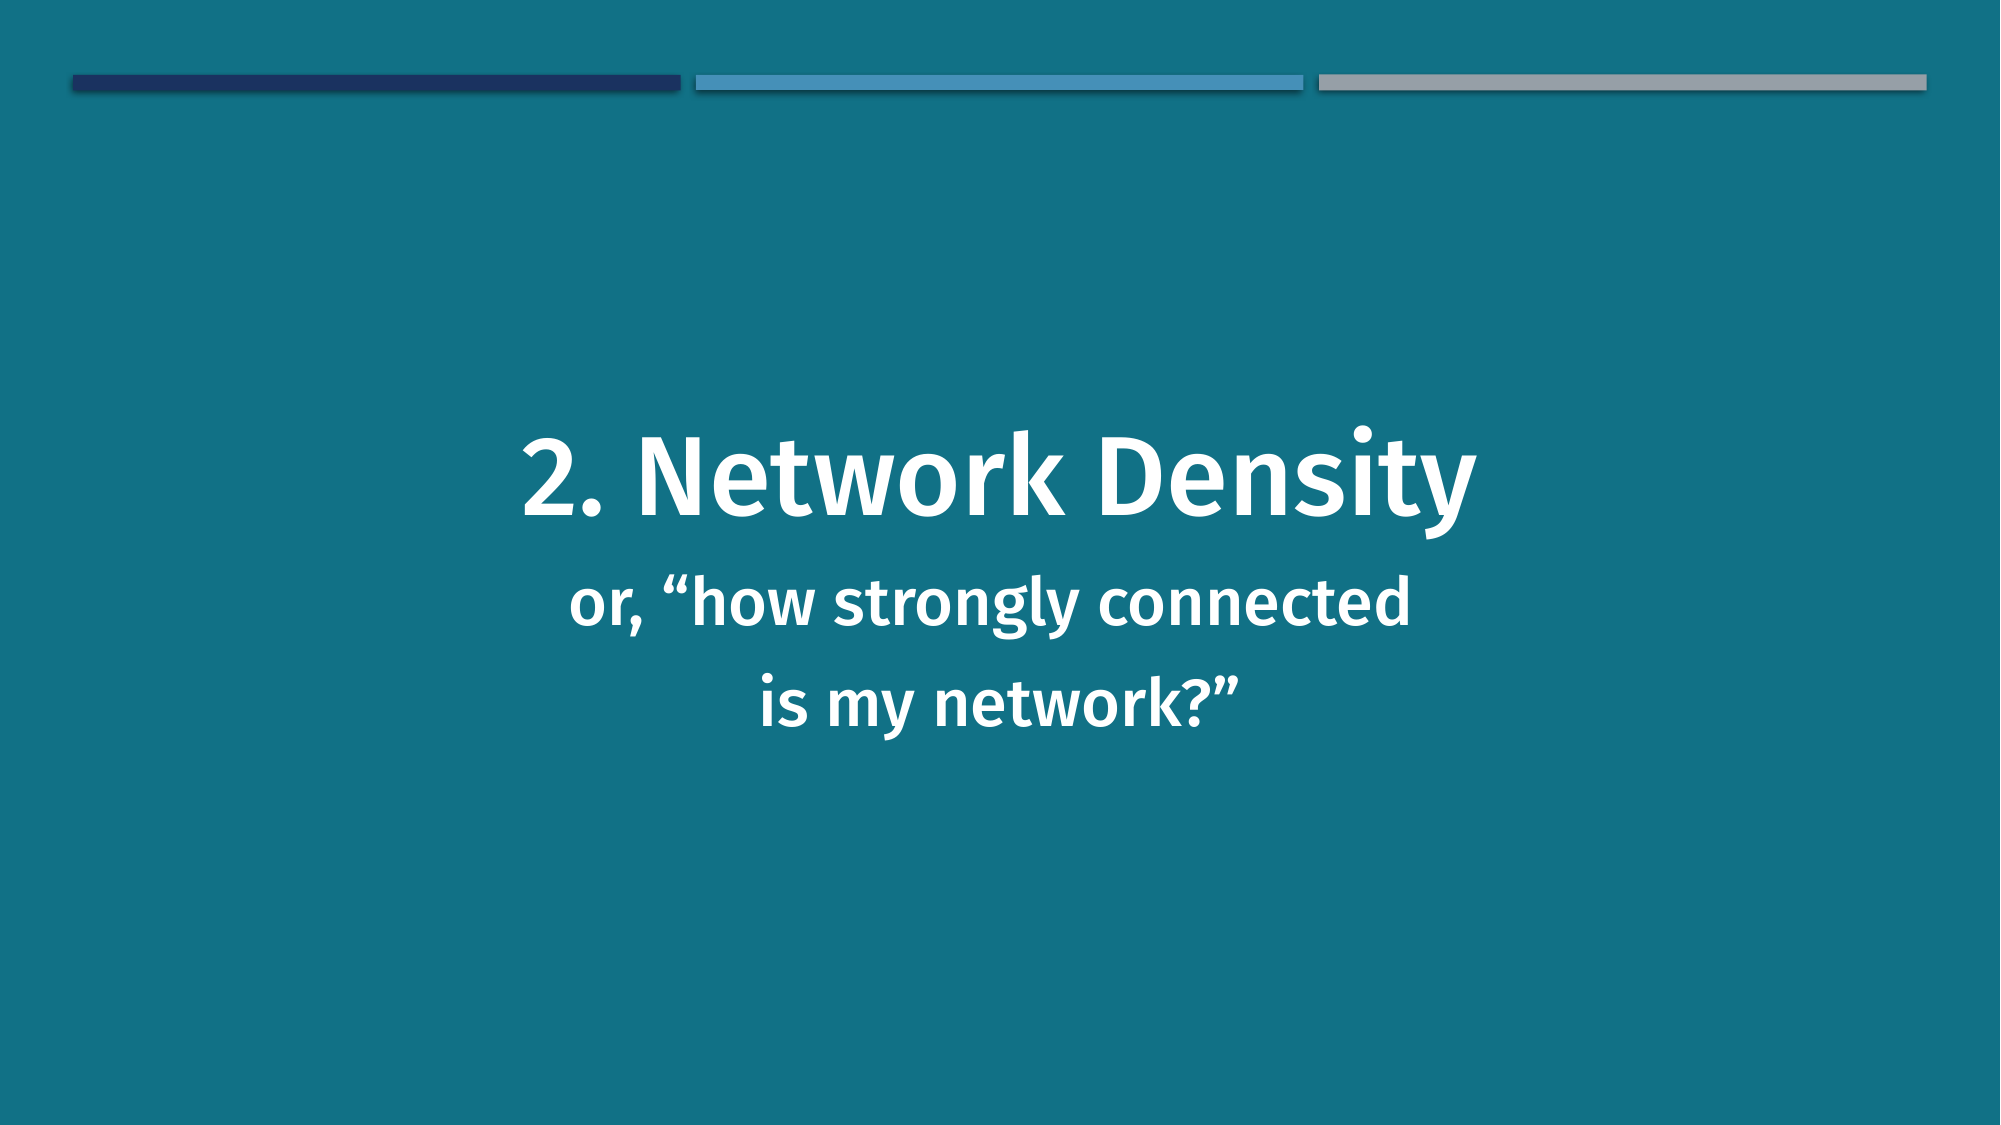

2. Network Density
or, “how strongly connected
is my network?”